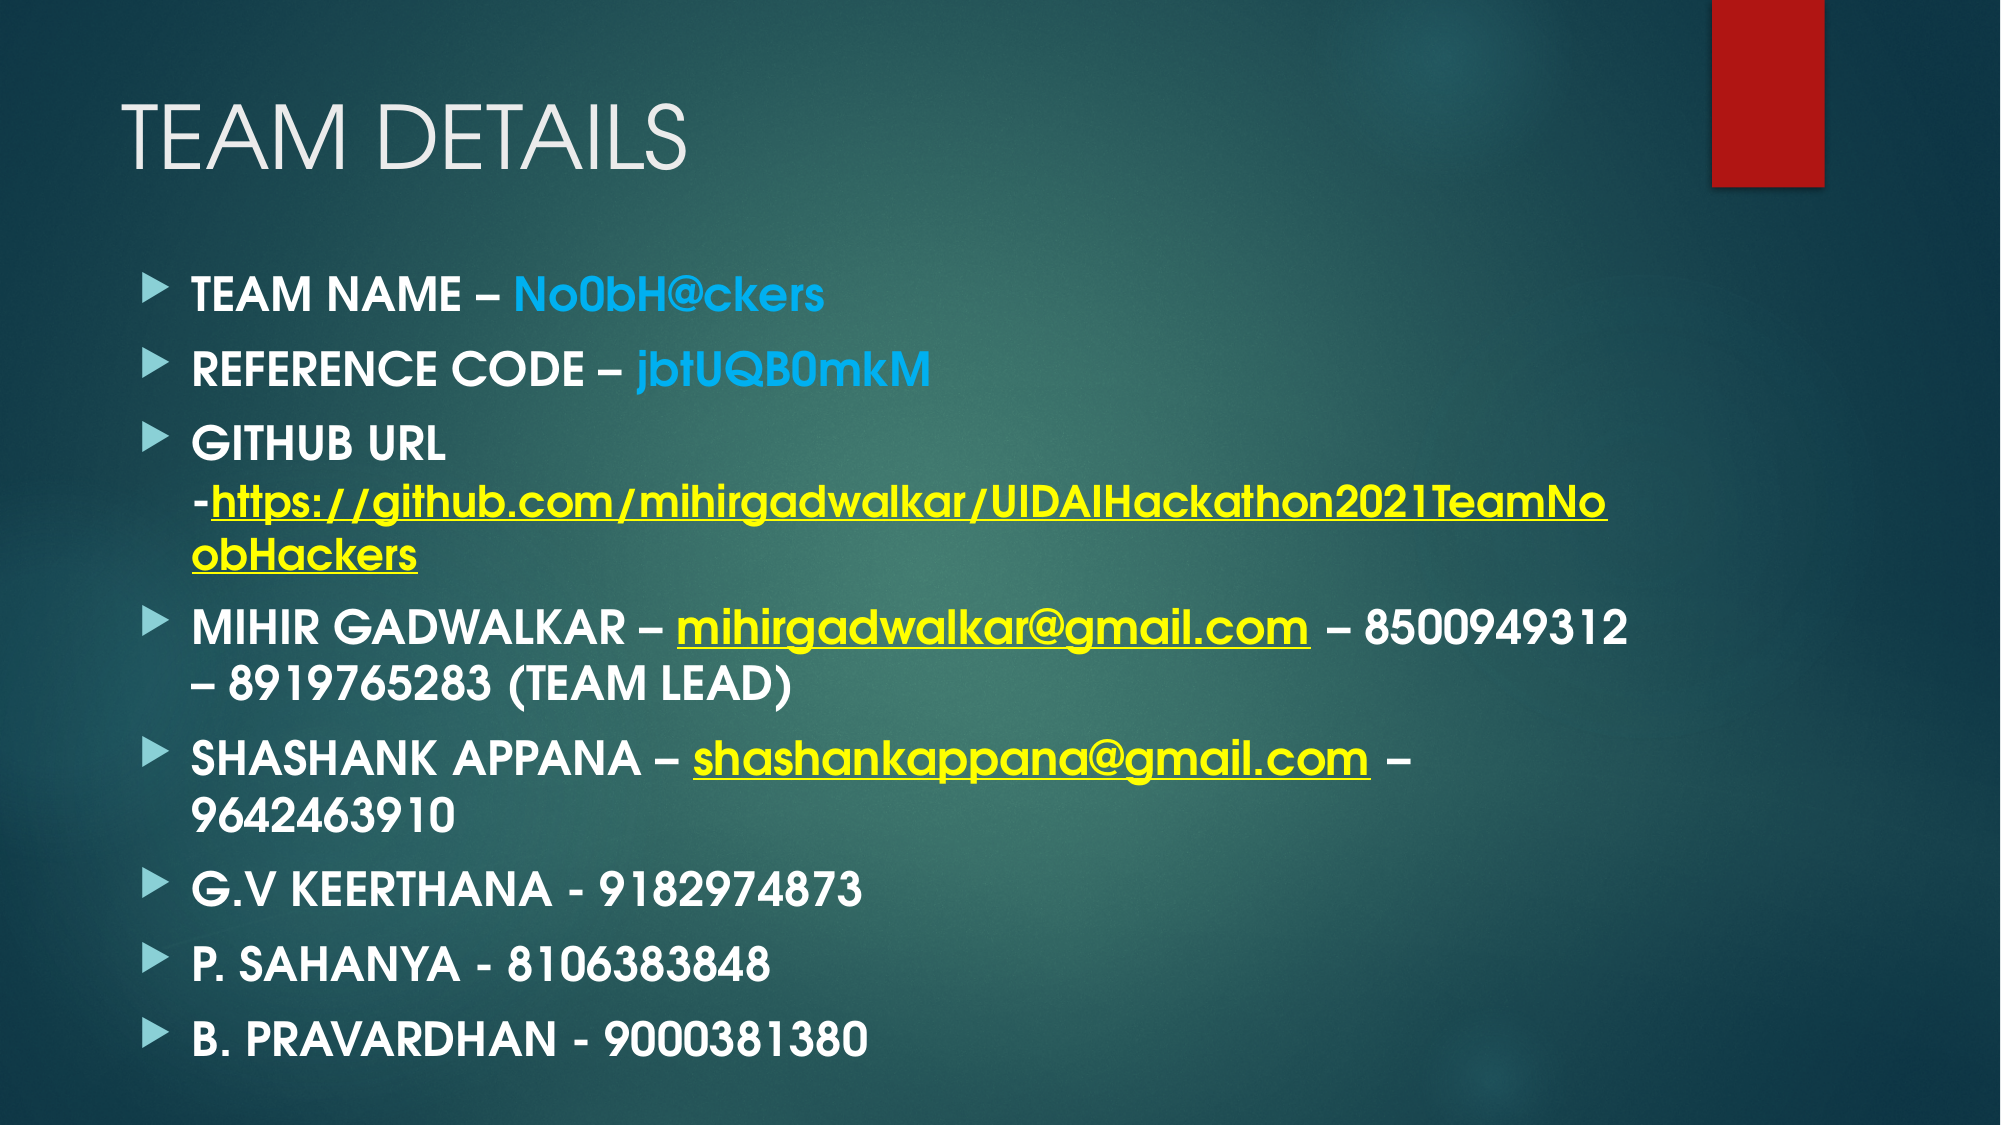

# TEAM DETAILS
TEAM NAME – No0bH@ckers
REFERENCE CODE – jbtUQB0mkM
GITHUB URL -https://github.com/mihirgadwalkar/UIDAIHackathon2021TeamNoobHackers
MIHIR GADWALKAR – mihirgadwalkar@gmail.com – 8500949312 – 8919765283 (TEAM LEAD)
SHASHANK APPANA – shashankappana@gmail.com – 9642463910
G.V KEERTHANA - 9182974873
P. SAHANYA - 8106383848
B. PRAVARDHAN - 9000381380